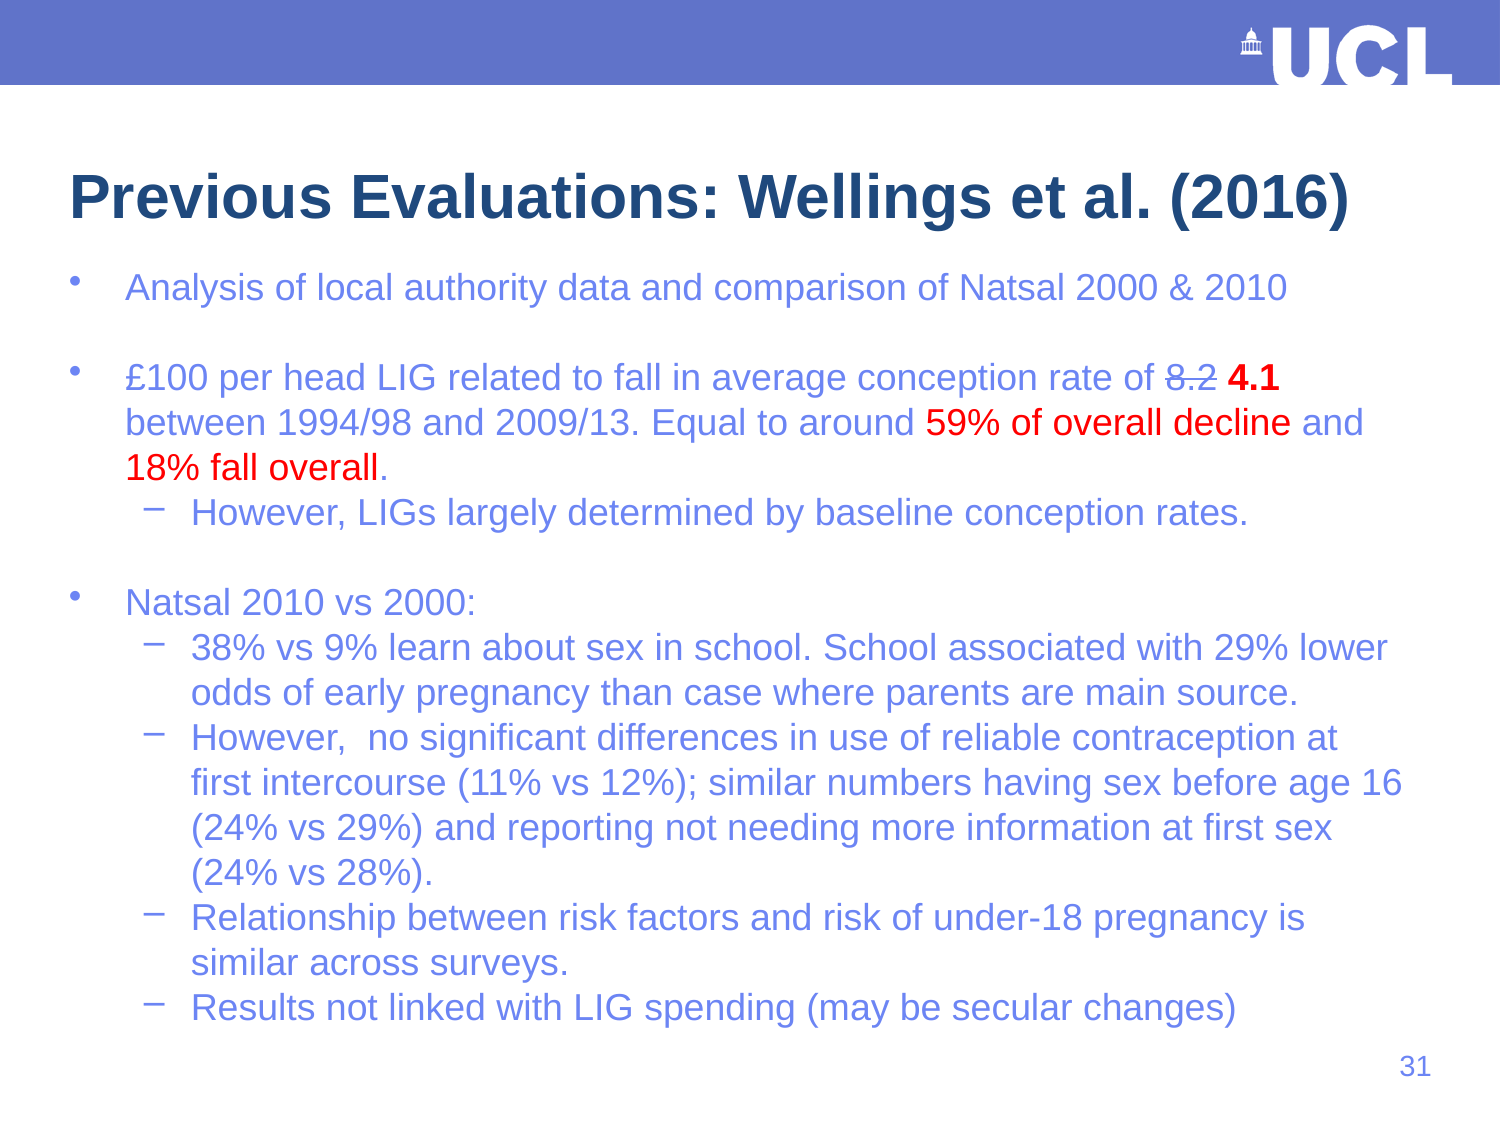

# Previous Evaluations: Wellings et al. (2016)
Analysis of local authority data and comparison of Natsal 2000 & 2010

£100 per head LIG related to fall in average conception rate of 8.2 4.1 between 1994/98 and 2009/13. Equal to around 59% of overall decline and 18% fall overall.
However, LIGs largely determined by baseline conception rates.

Natsal 2010 vs 2000:
38% vs 9% learn about sex in school. School associated with 29% lower odds of early pregnancy than case where parents are main source.
However,  no significant differences in use of reliable contraception at  first intercourse (11% vs 12%); similar numbers having sex before age 16 (24% vs 29%) and reporting not needing more information at first sex (24% vs 28%).
Relationship between risk factors and risk of under-18 pregnancy is similar across surveys.
Results not linked with LIG spending (may be secular changes)
31